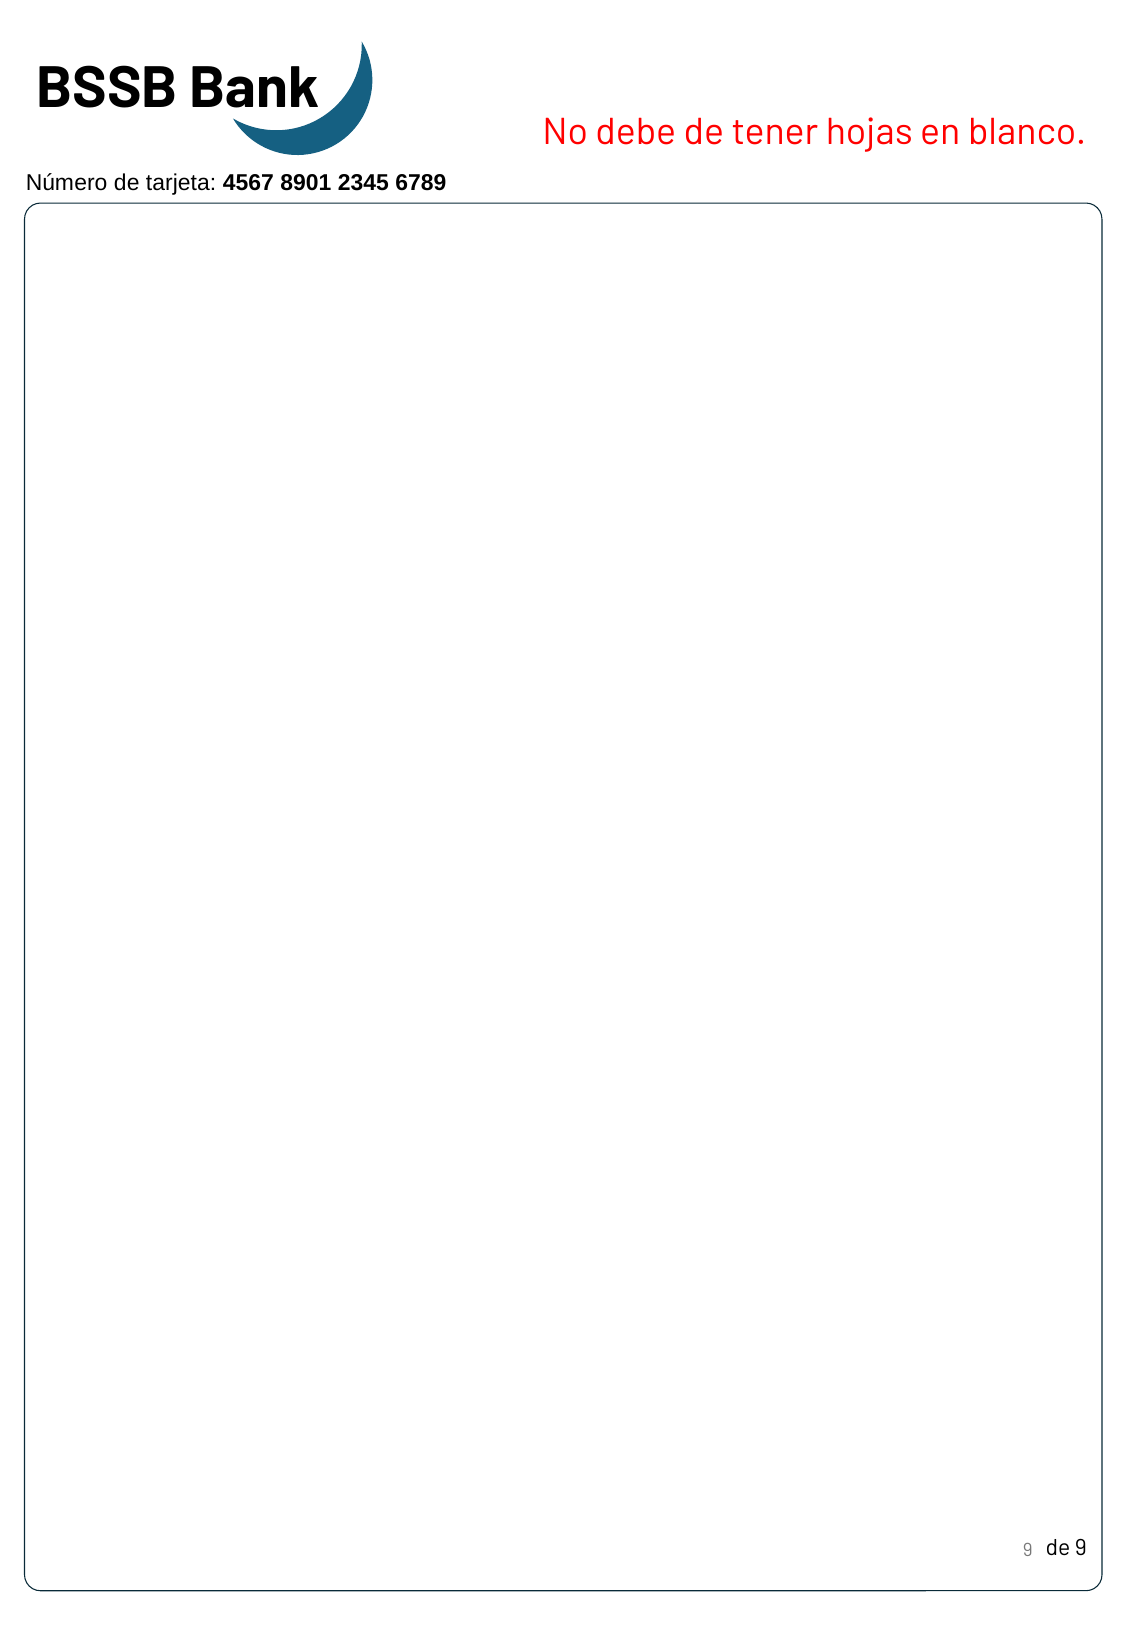

BSSB Bank
No debe de tener hojas en blanco.
Número de tarjeta: 4567 8901 2345 6789

9
de 9